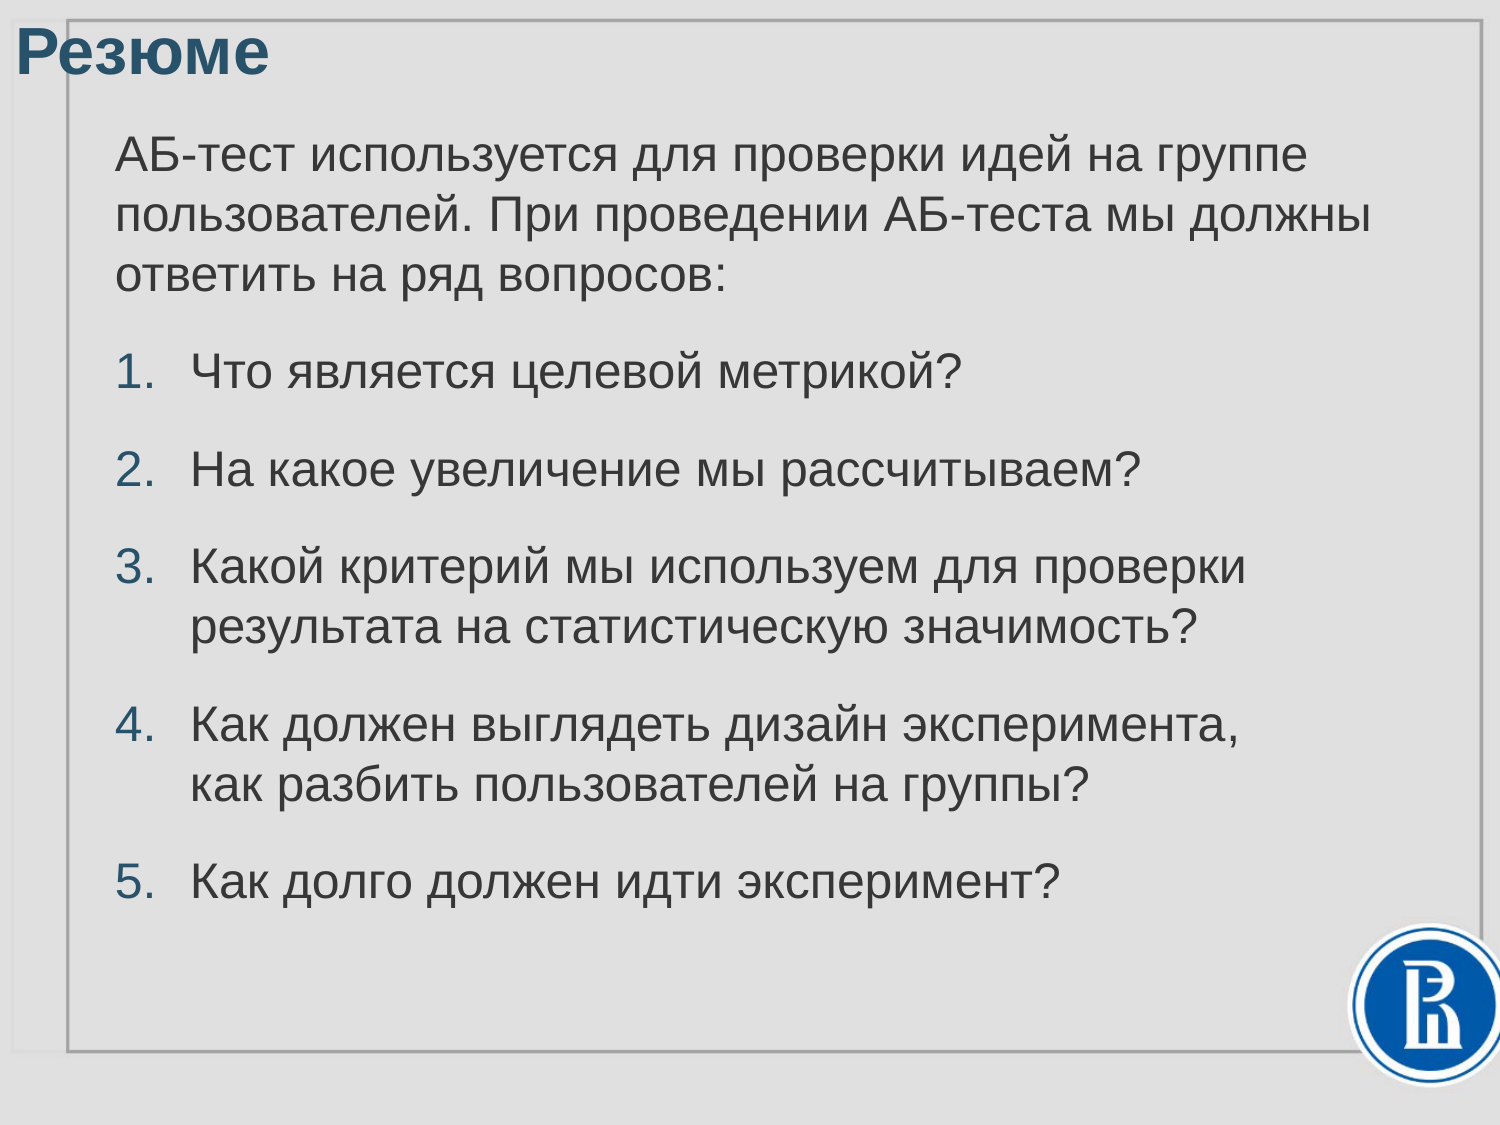

# Резюме
АБ-тест используется для проверки идей на группе пользователей. При проведении АБ-теста мы должны ответить на ряд вопросов:
Что является целевой метрикой?
На какое увеличение мы рассчитываем?
Какой критерий мы используем для проверки результата на статистическую значимость?
Как должен выглядеть дизайн эксперимента,
как разбить пользователей на группы?
Как долго должен идти эксперимент?